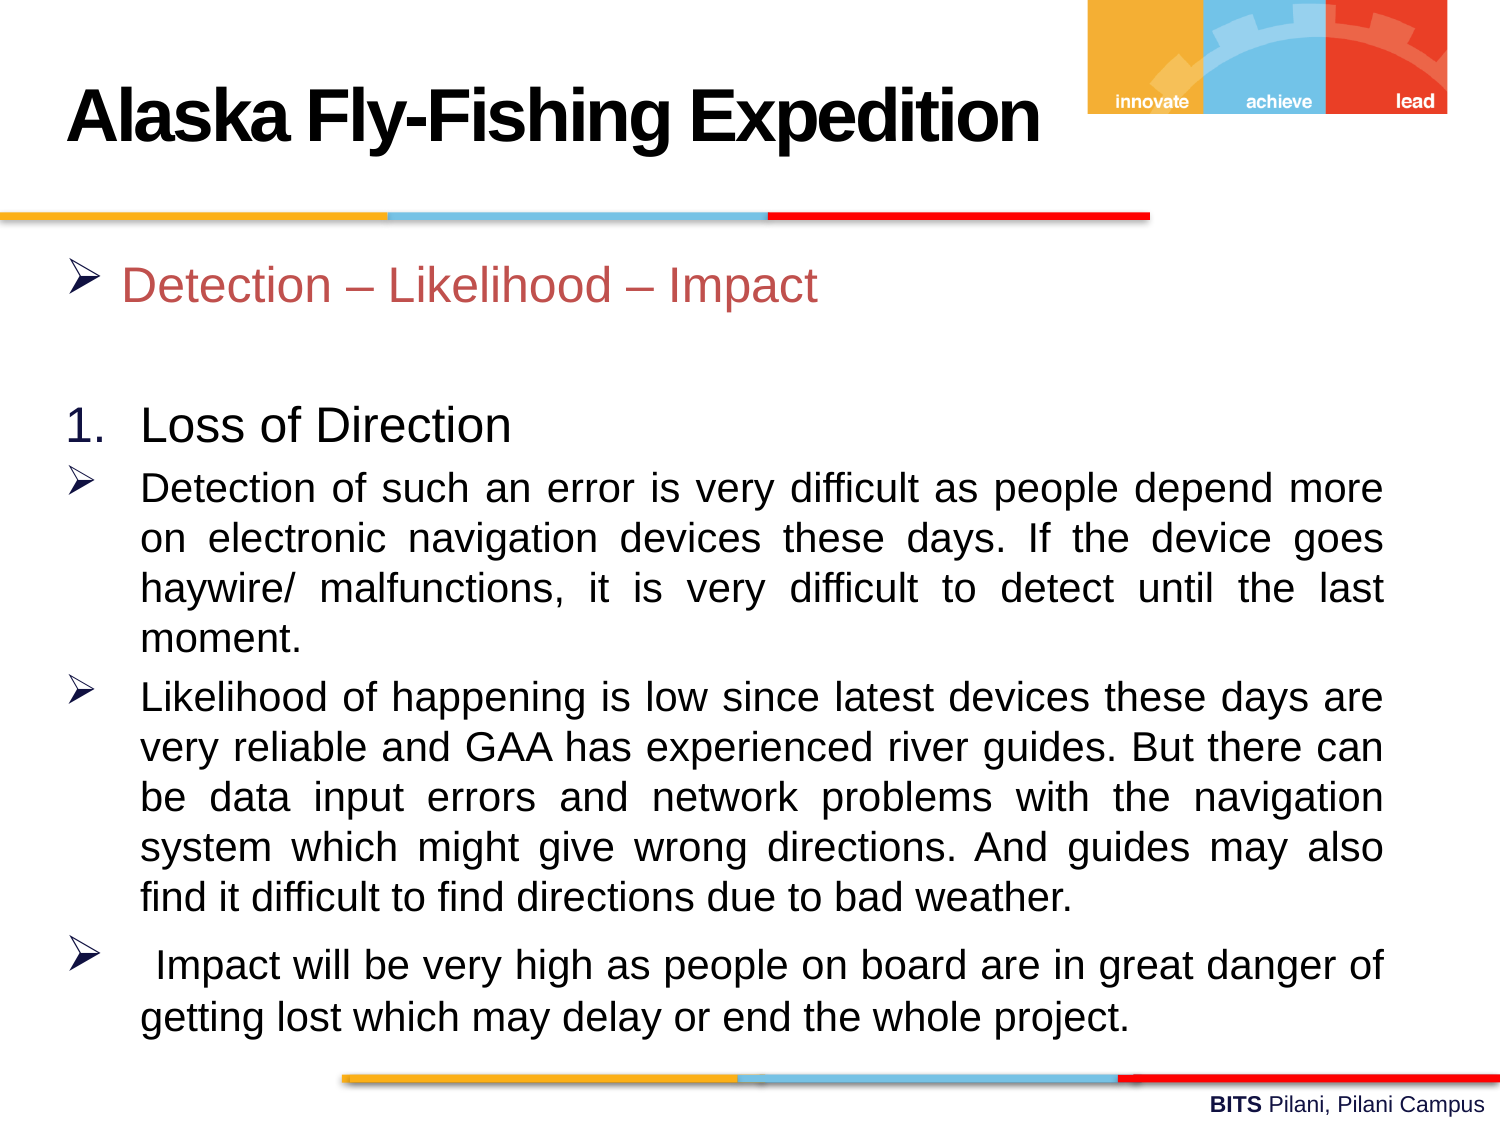

Alaska Fly-Fishing Expedition
Detection – Likelihood – Impact

Loss of Direction
Detection of such an error is very difficult as people depend more on electronic navigation devices these days. If the device goes haywire/ malfunctions, it is very difficult to detect until the last moment.
Likelihood of happening is low since latest devices these days are very reliable and GAA has experienced river guides. But there can be data input errors and network problems with the navigation system which might give wrong directions. And guides may also find it difficult to find directions due to bad weather.
 Impact will be very high as people on board are in great danger of getting lost which may delay or end the whole project.